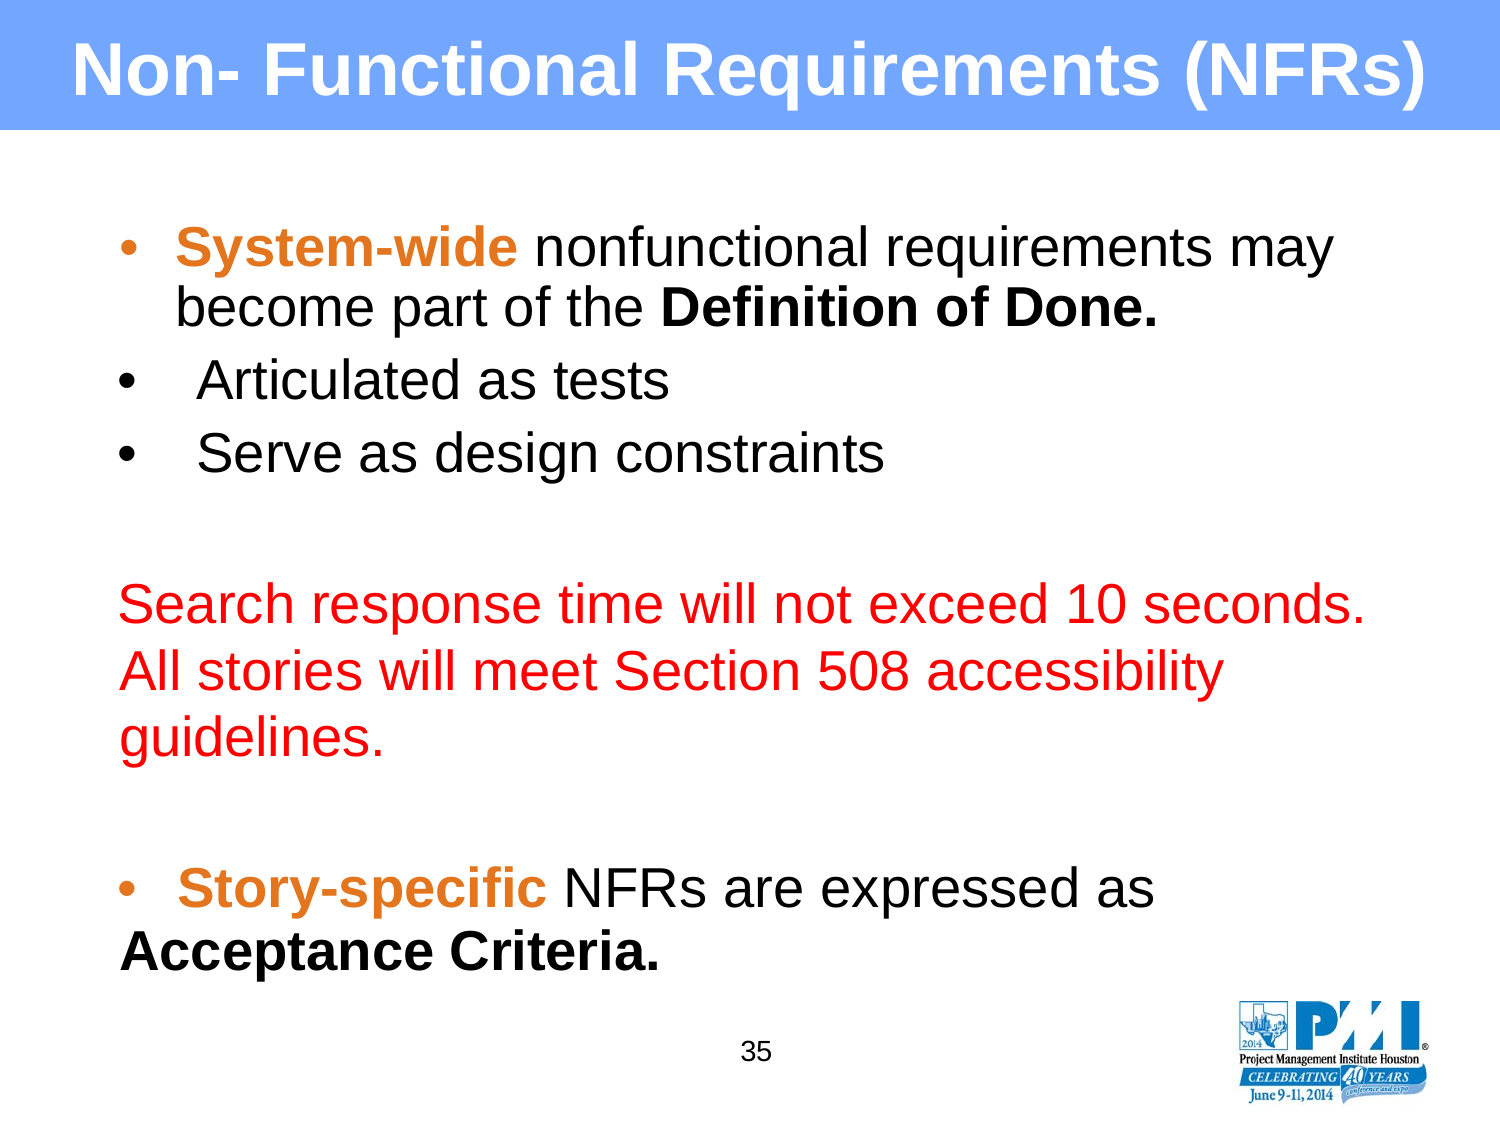

# Non- Functional Requirements (NFRs)
•	System-wide nonfunctional requirements may become part of the Definition of Done.
•	Articulated as tests
•	Serve as design constraints

Search response time will not exceed 10 seconds. All stories will meet Section 508 accessibility guidelines.

•	Story-specific NFRs are expressed as
Acceptance Criteria.
35